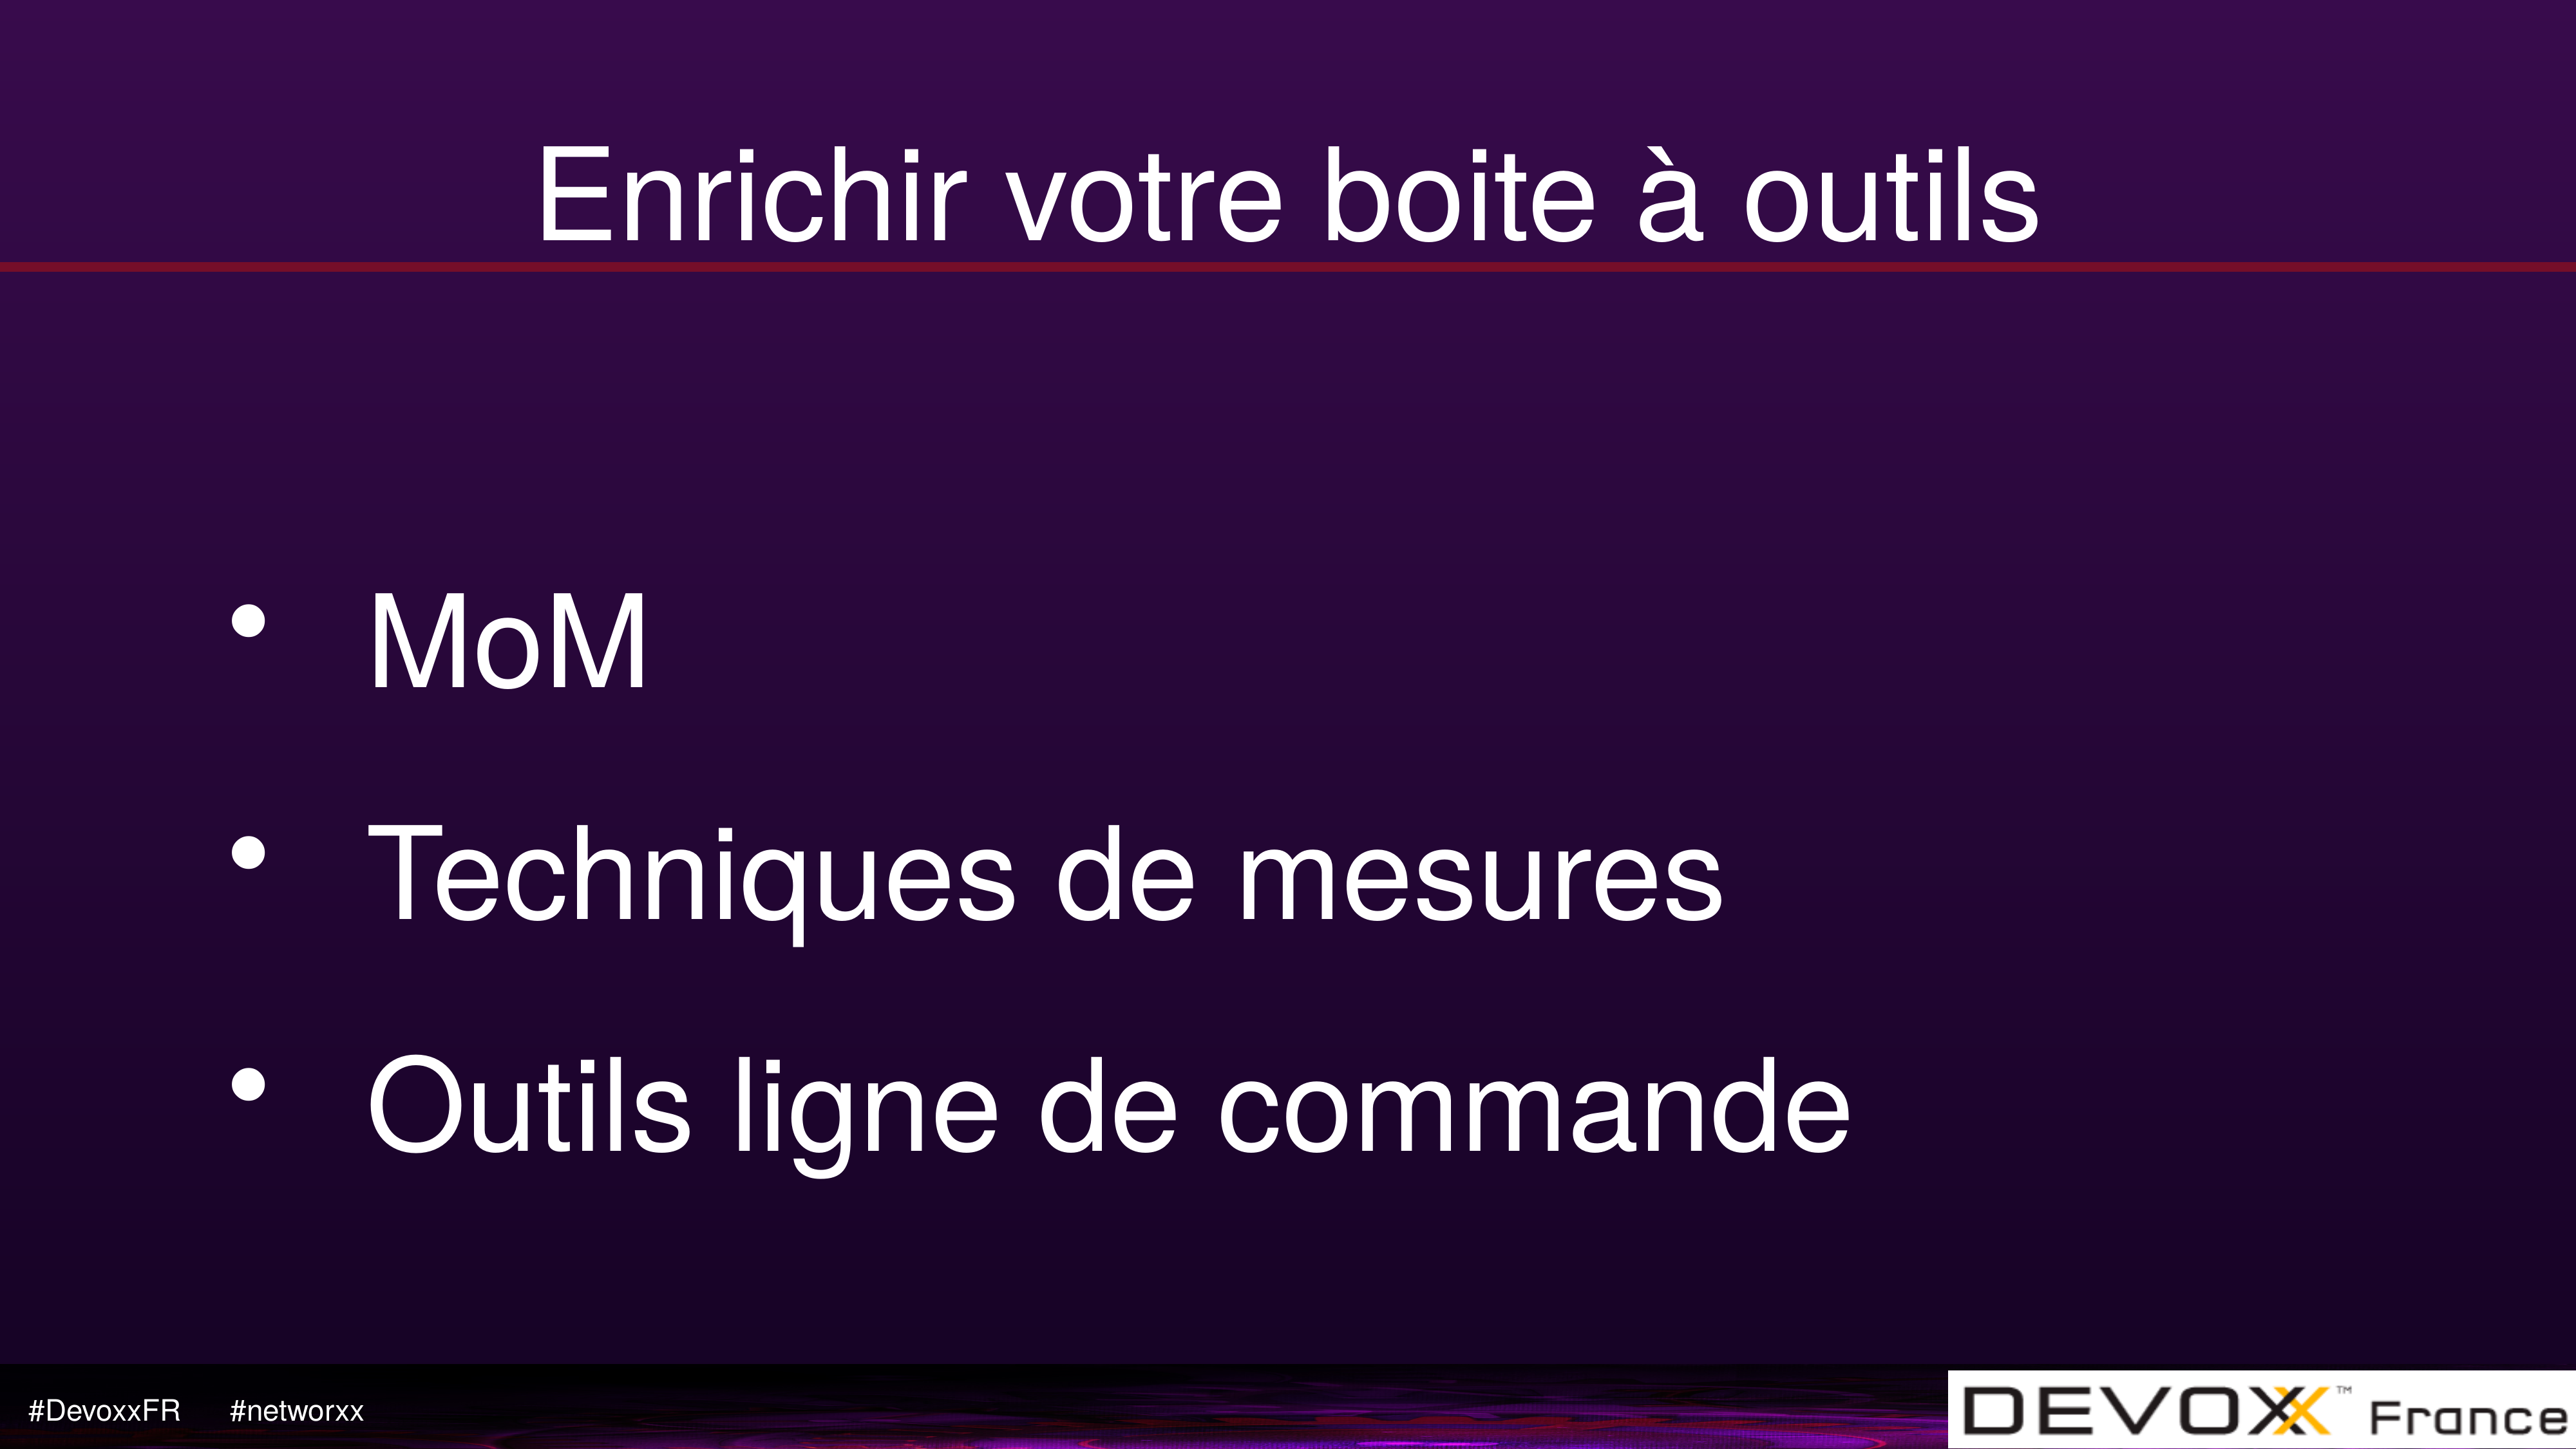

# Enrichir votre boite à outils
MoM
Techniques de mesures
Outils ligne de commande